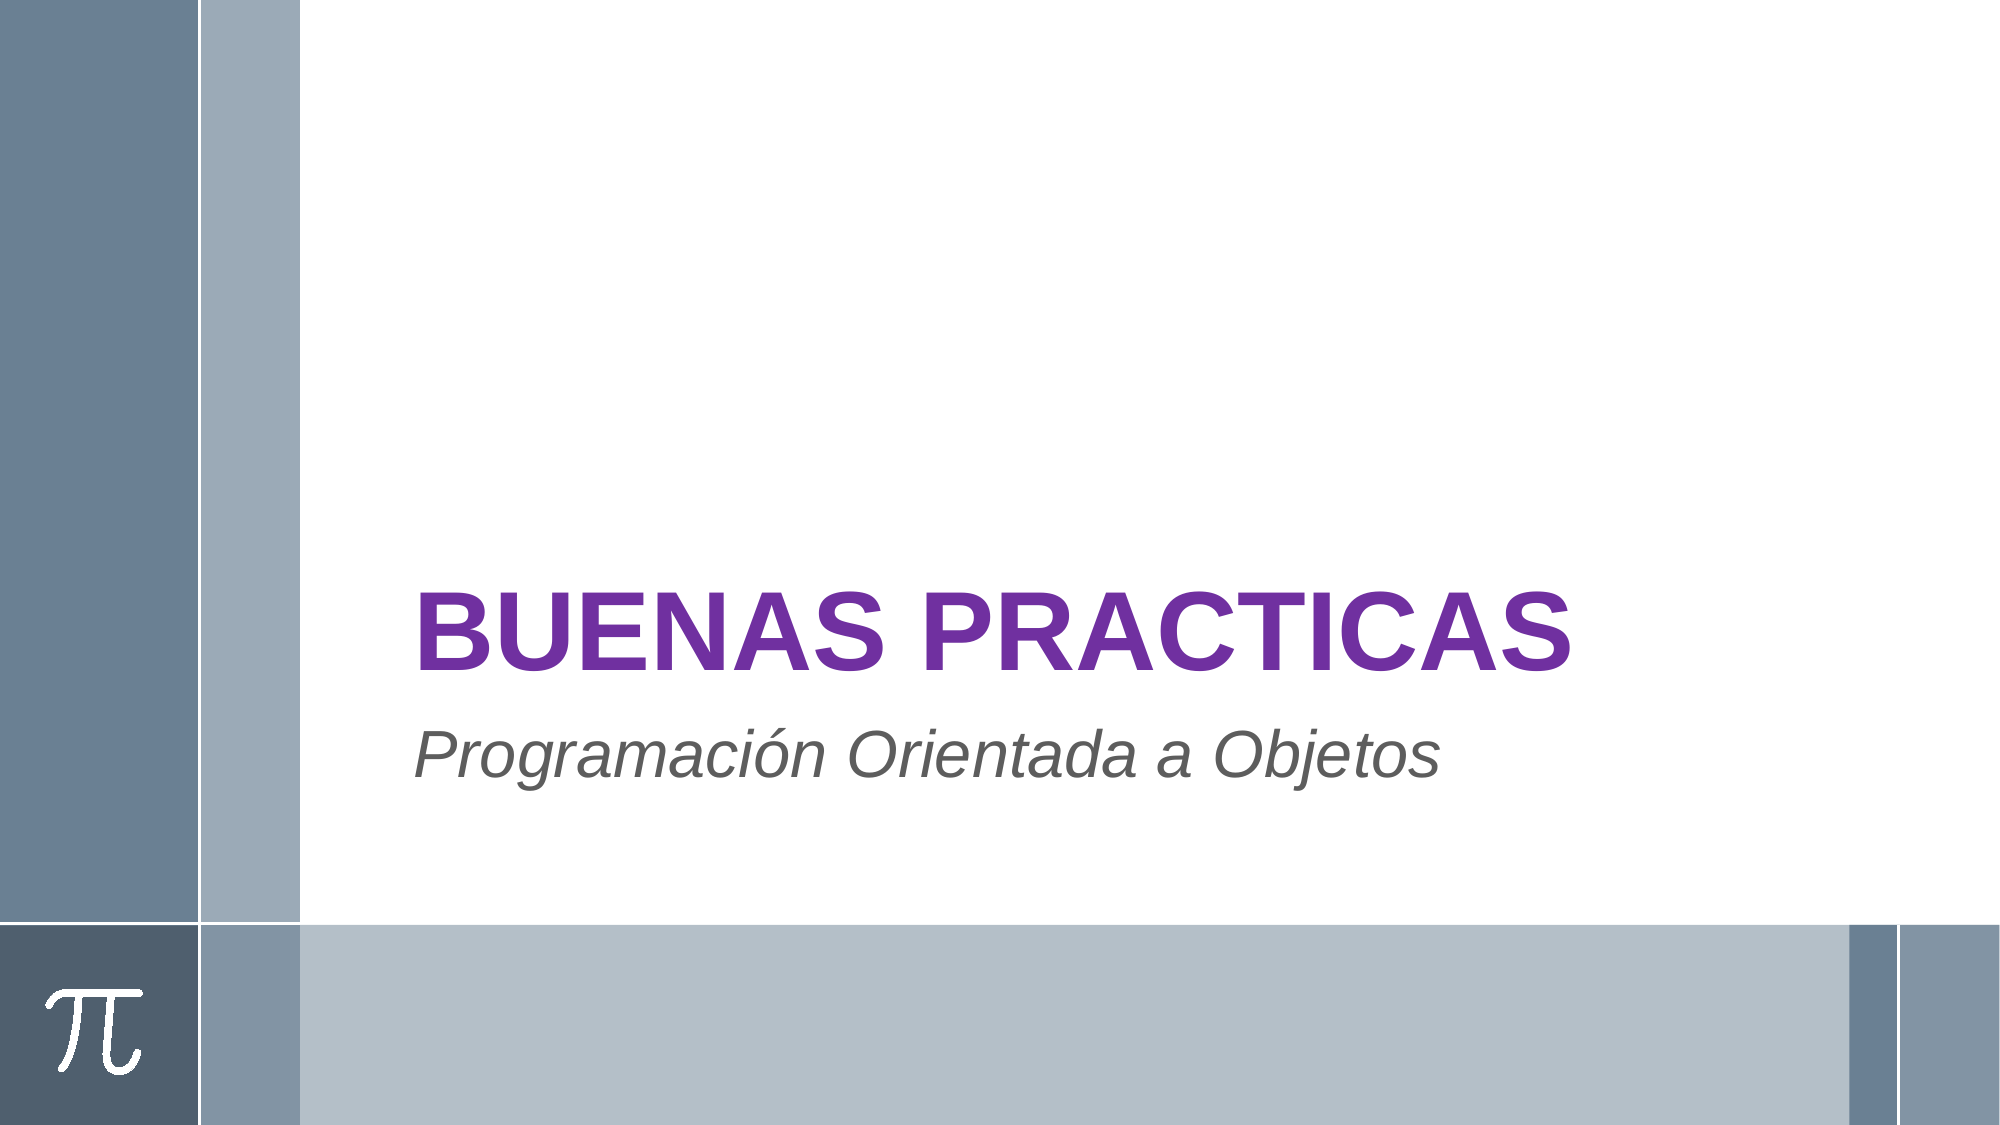

# BUENAS PRACTICAS
Programación Orientada a Objetos